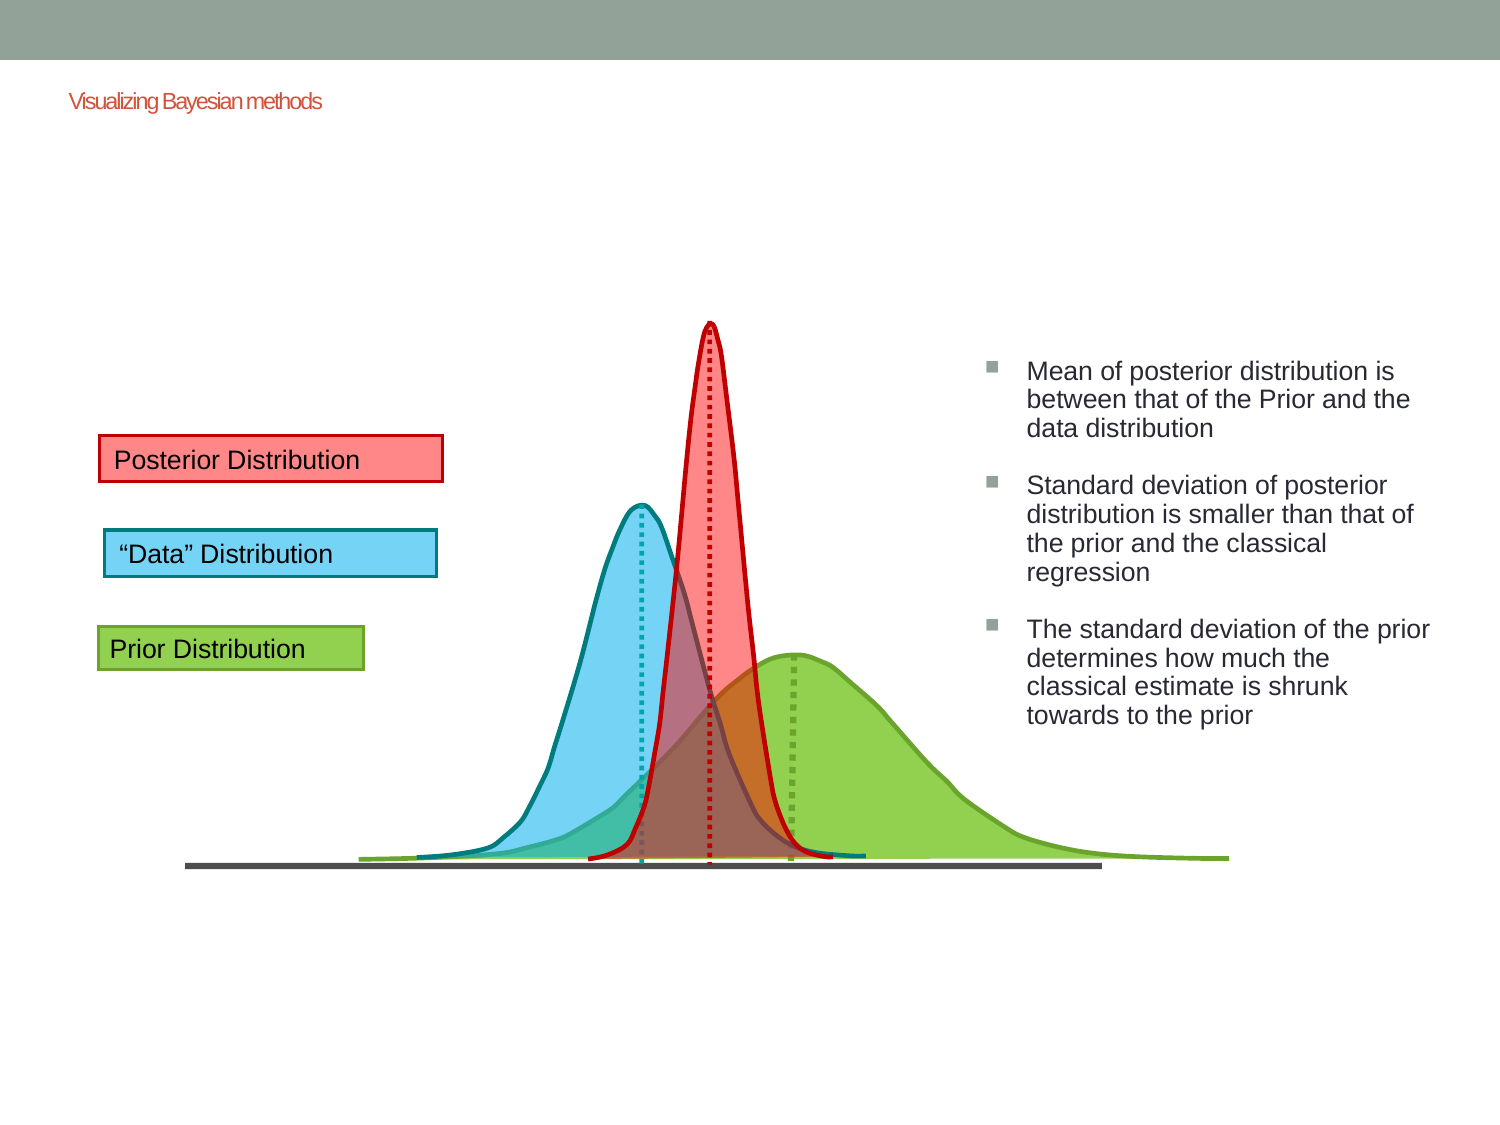

# Visualizing Bayesian methods

Posterior Distribution
Mean of posterior distribution is between that of the Prior and the data distribution

Standard deviation of posterior distribution is smaller than that of the prior and the classical regression

The standard deviation of the prior determines how much the classical estimate is shrunk towards to the prior

“Data” Distribution
Prior Distribution

29